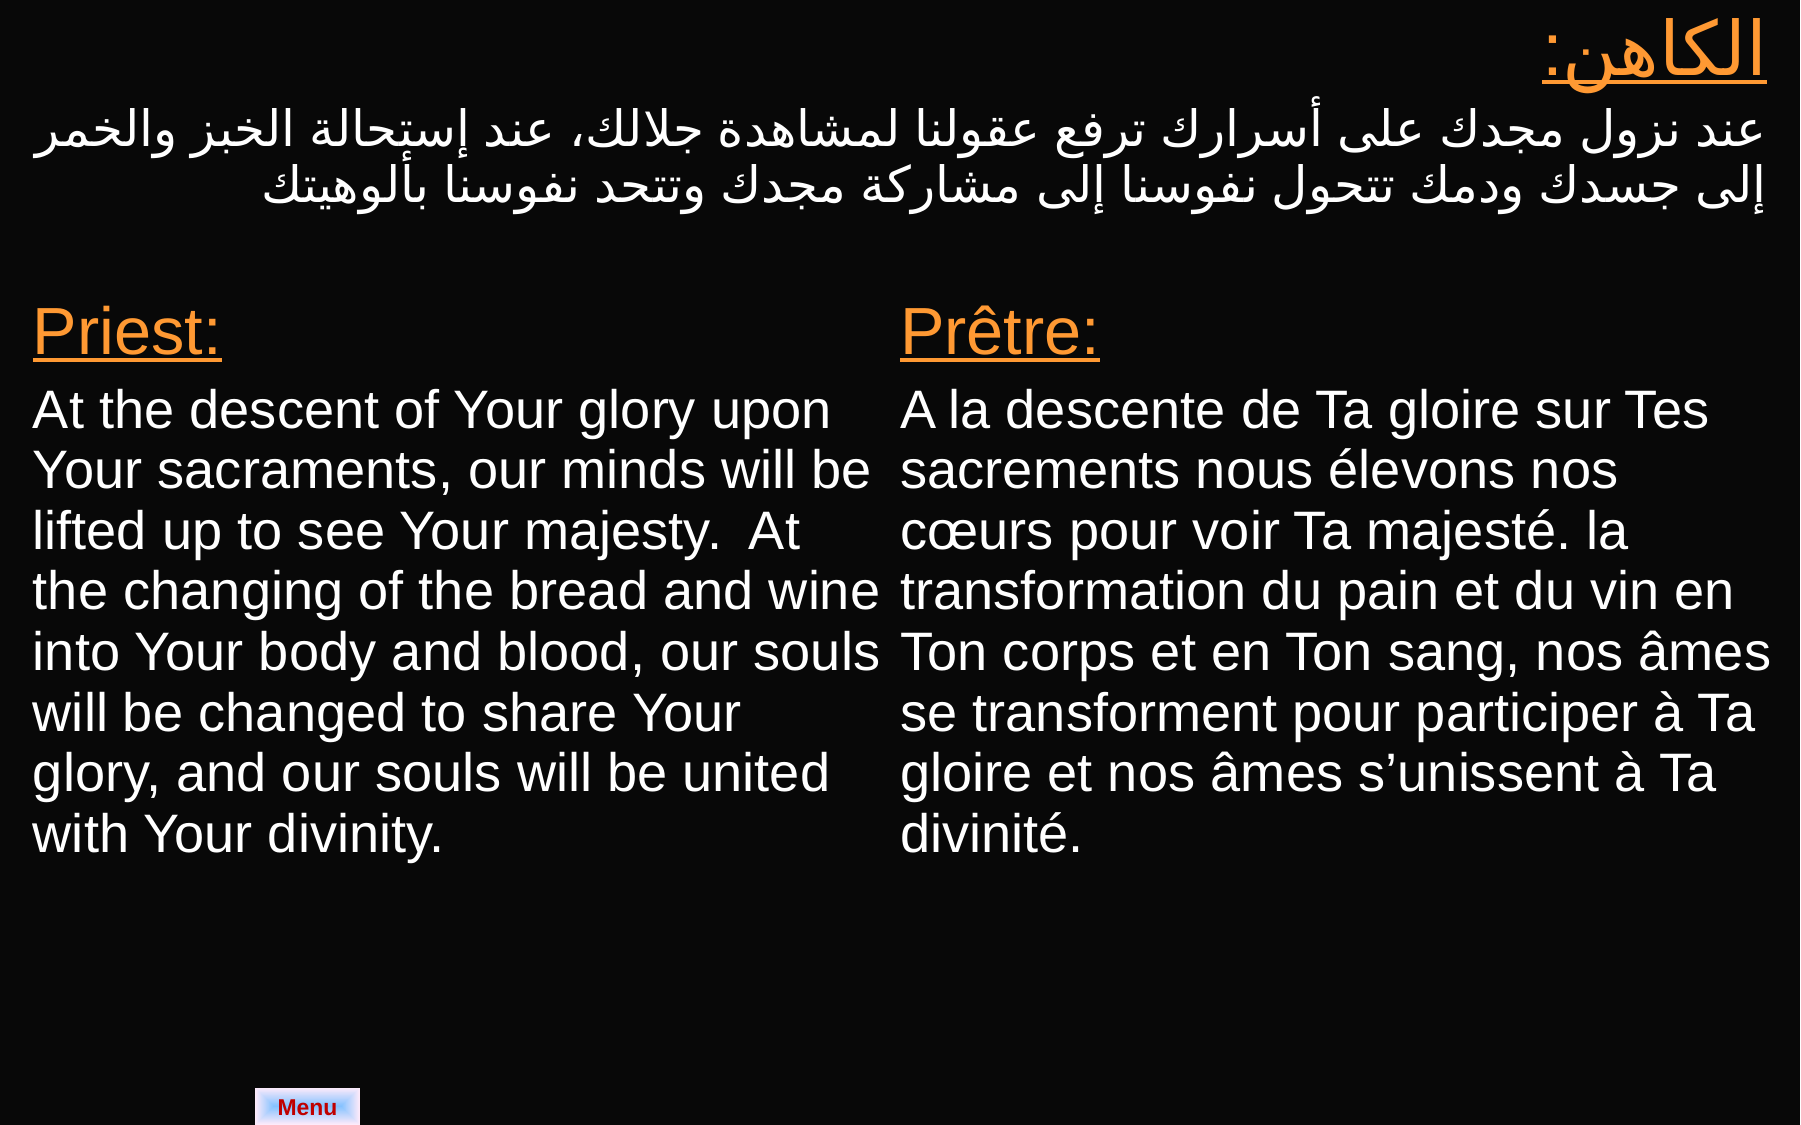

| الكاهن: عند نزول مجدك على أسرارك ترفع عقولنا لمشاهدة جلالك، عند إستحالة الخبز والخمر إلى جسدك ودمك تتحول نفوسنا إلى مشاركة مجدك وتتحد نفوسنا بألوهيتك |  |
| --- | --- |
| Priest: At the descent of Your glory upon Your sacraments, our minds will be lifted up to see Your majesty. At the changing of the bread and wine into Your body and blood, our souls will be changed to share Your glory, and our souls will be united with Your divinity. | Prêtre: A la descente de Ta gloire sur Tes sacrements nous élevons nos cœurs pour voir Ta majesté. la transformation du pain et du vin en Ton corps et en Ton sang, nos âmes se transforment pour participer à Ta gloire et nos âmes s’unissent à Ta divinité. |

Menu